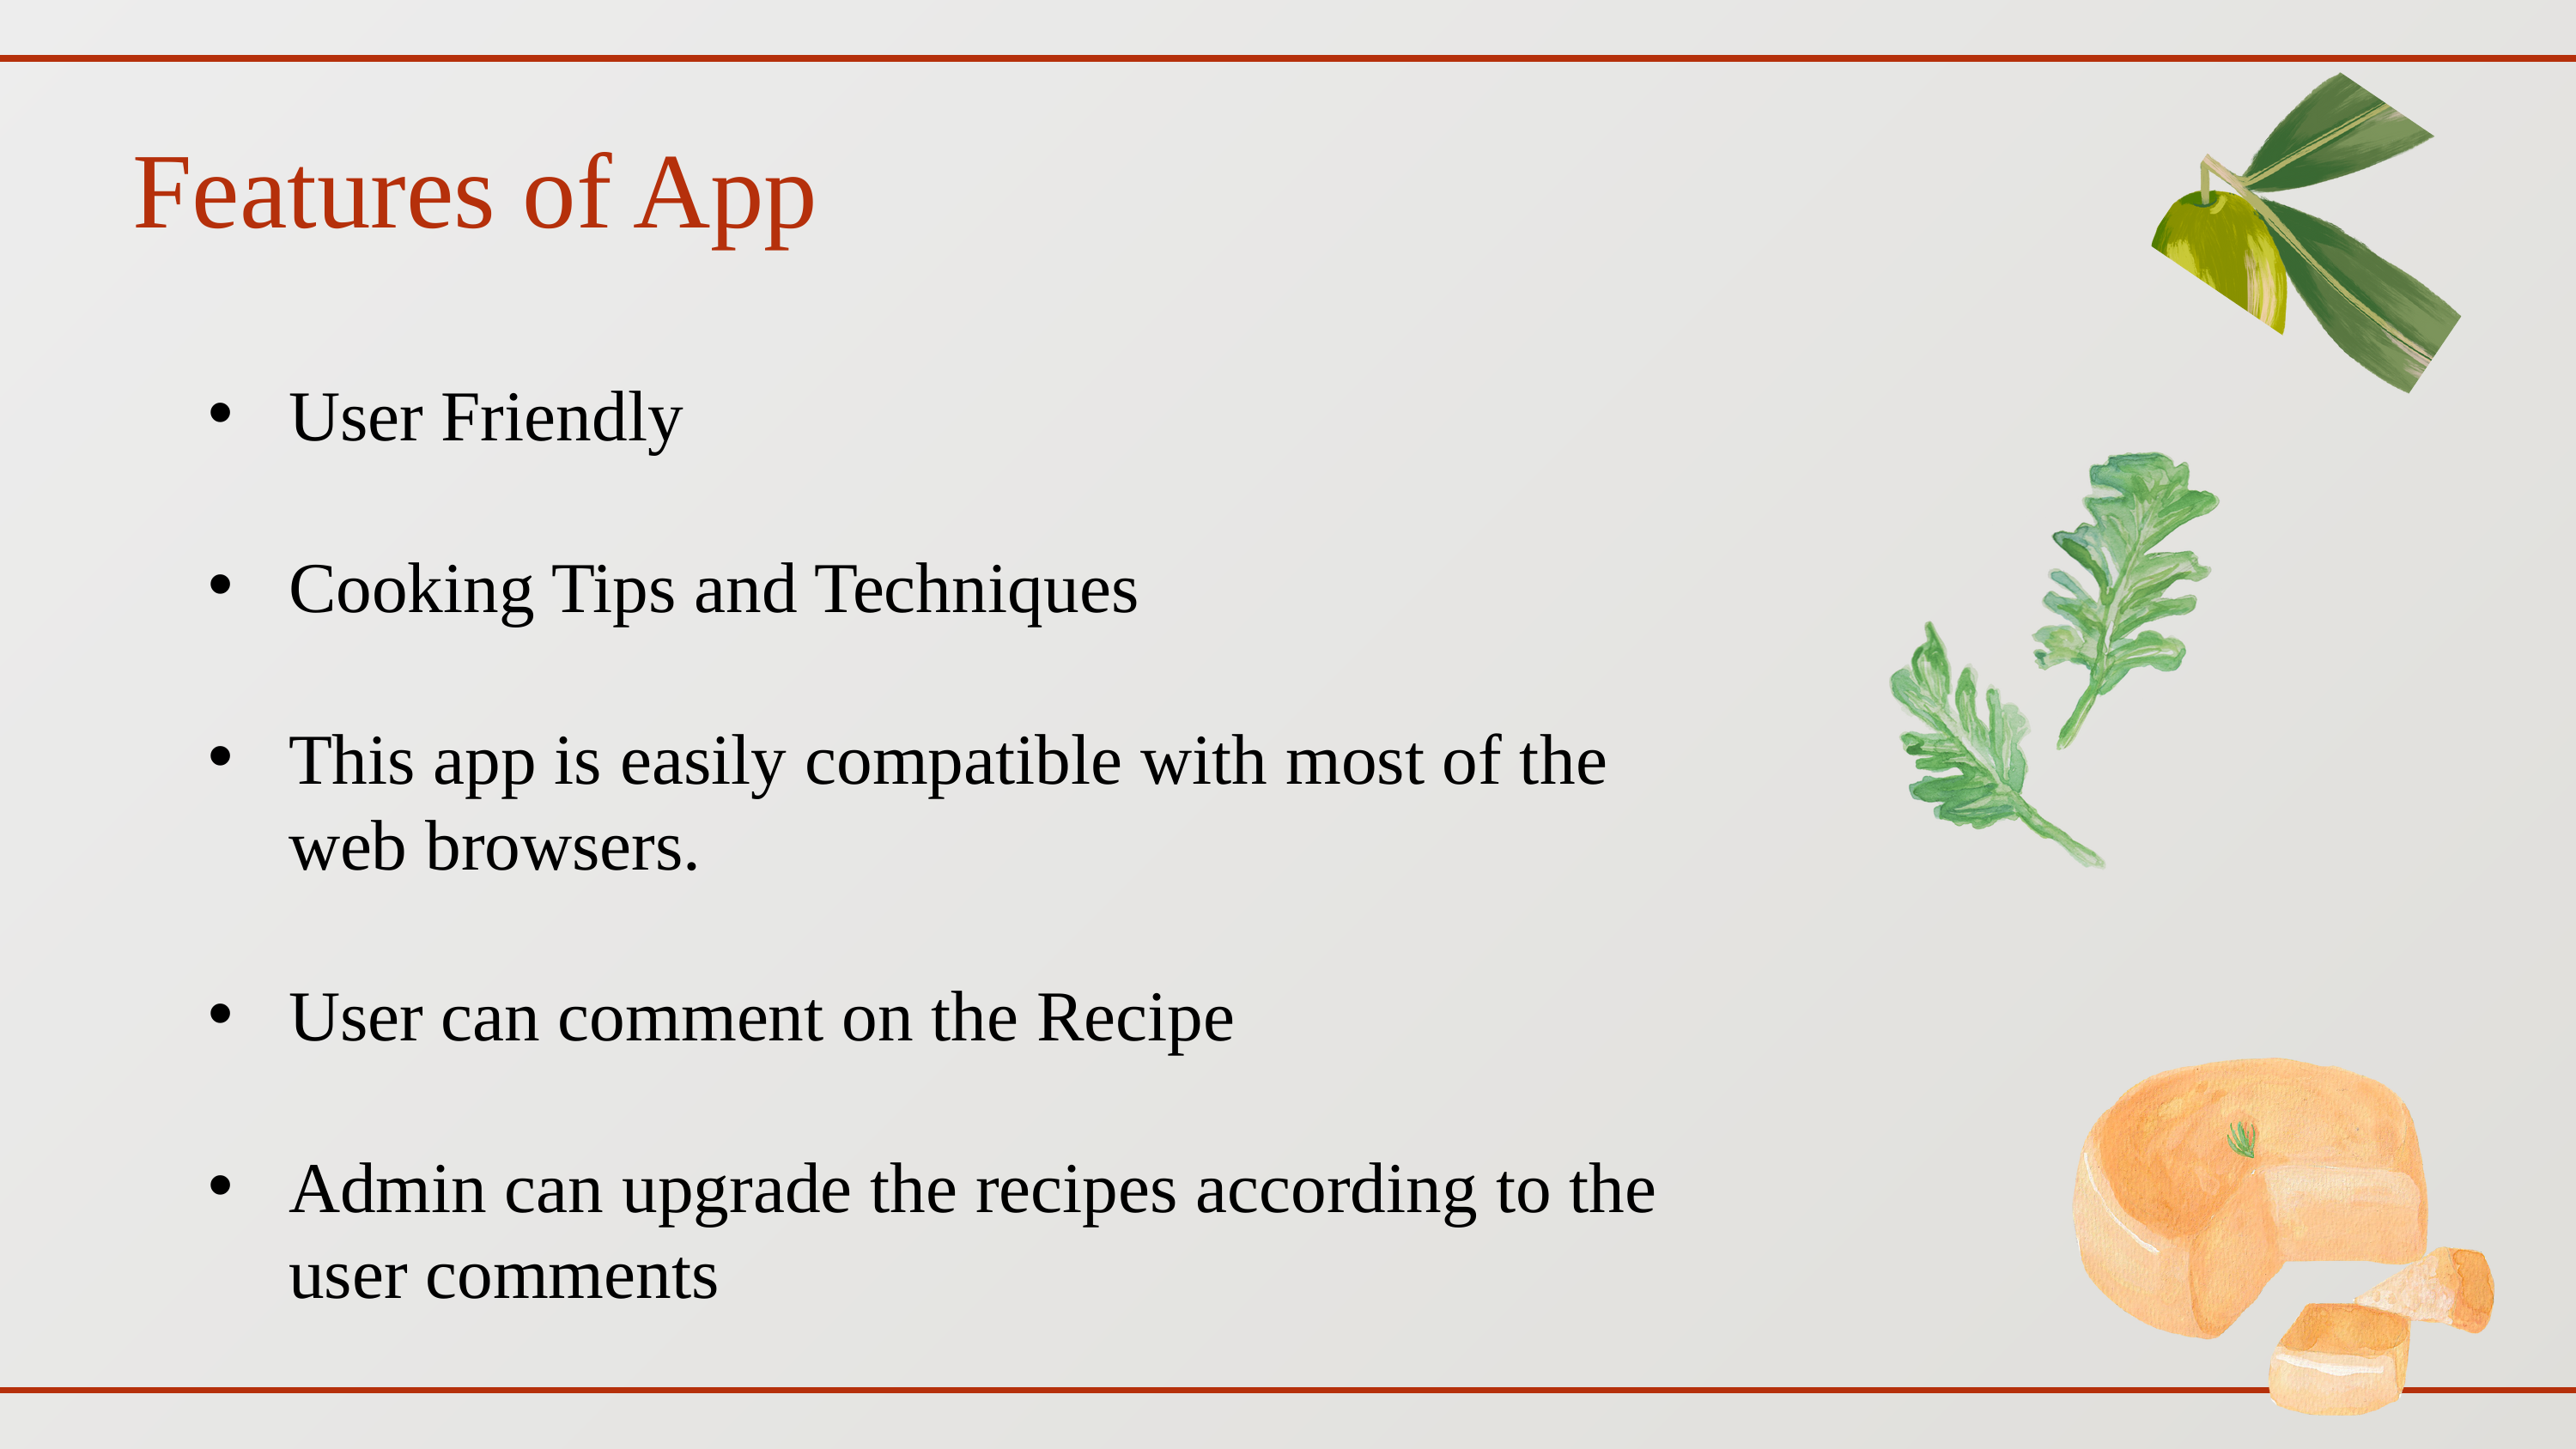

Features of App
User Friendly

Cooking Tips and Techniques

This app is easily compatible with most of the web browsers.

User can comment on the Recipe

Admin can upgrade the recipes according to the user comments